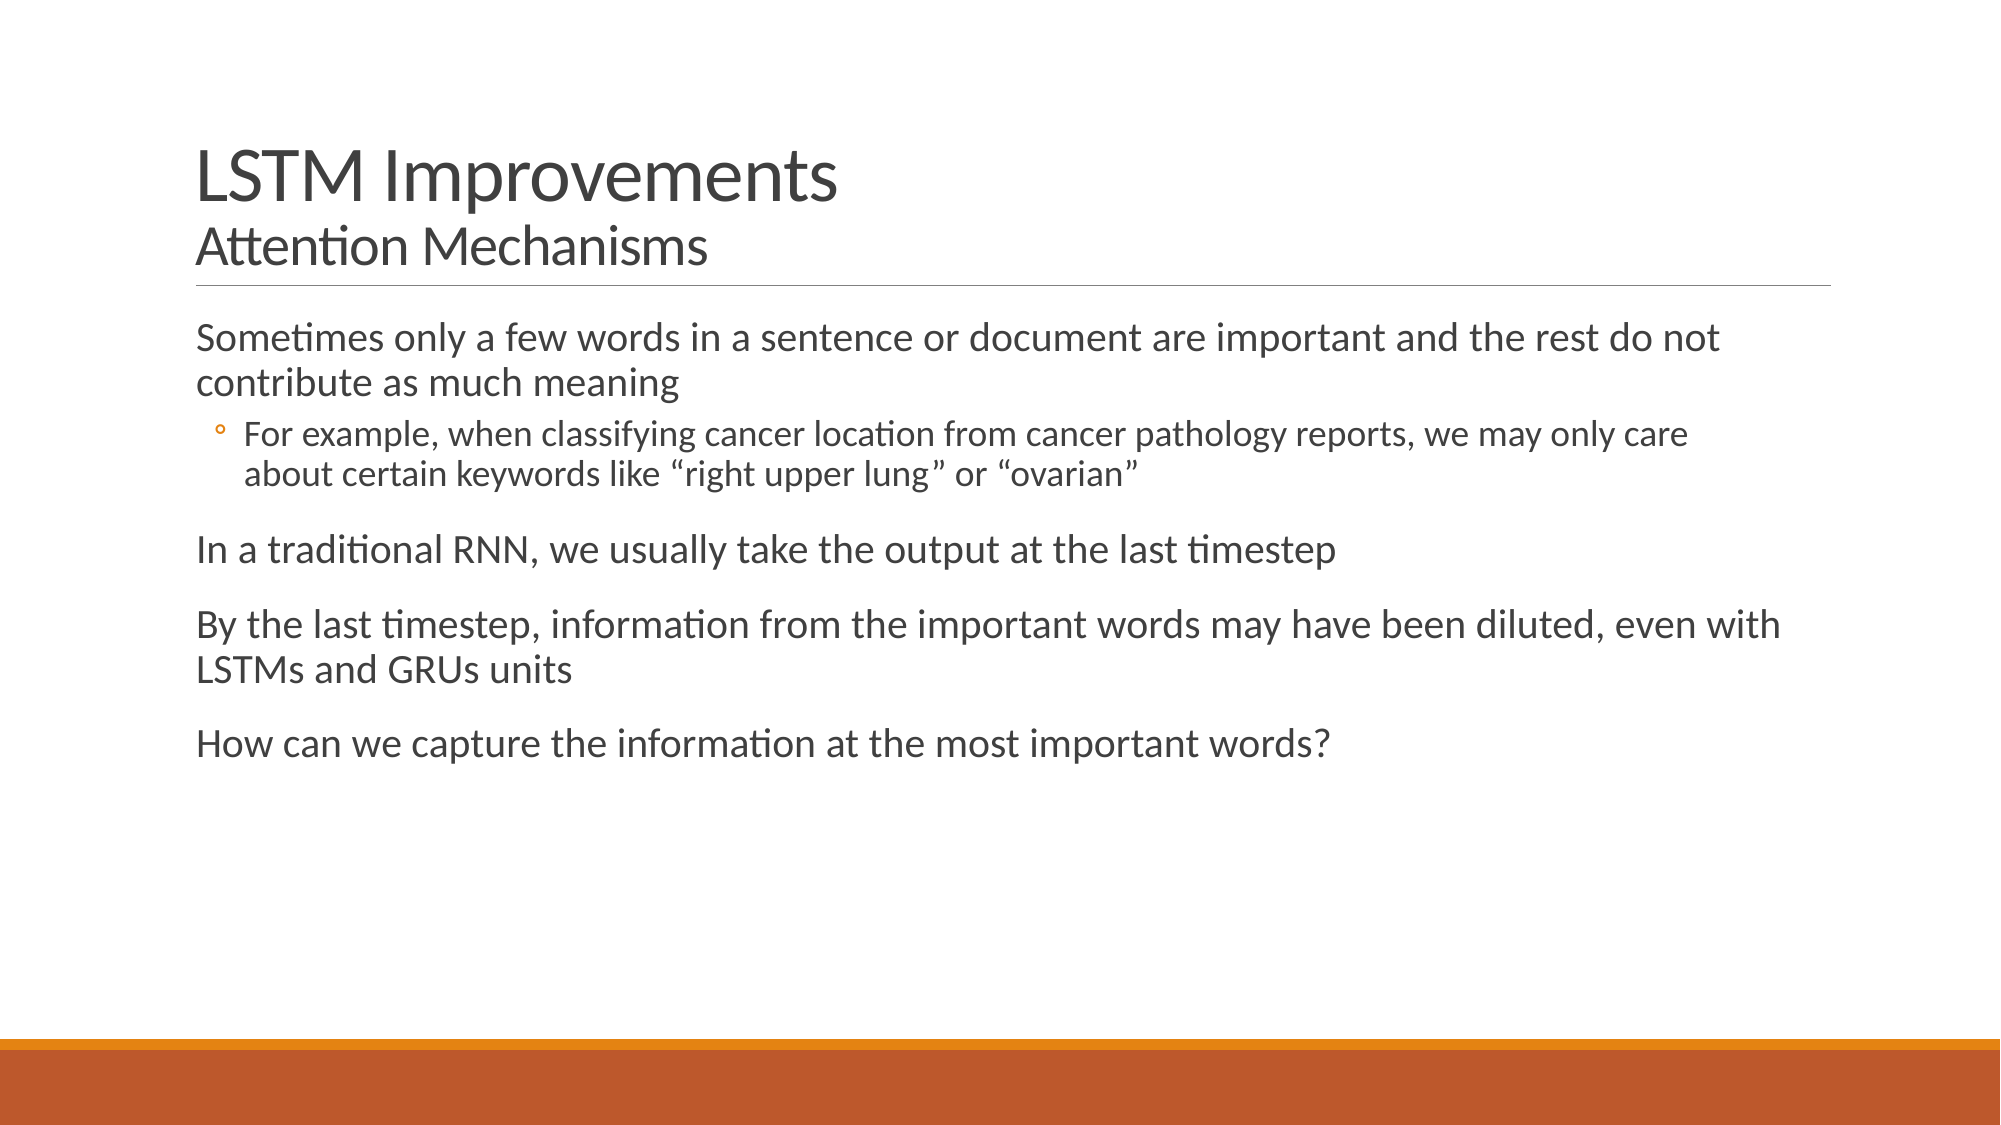

# LSTM Improvements Attention Mechanisms
Sometimes only a few words in a sentence or document are important and the rest do not contribute as much meaning
For example, when classifying cancer location from cancer pathology reports, we may only care about certain keywords like “right upper lung” or “ovarian”
In a traditional RNN, we usually take the output at the last timestep
By the last timestep, information from the important words may have been diluted, even with LSTMs and GRUs units
How can we capture the information at the most important words?